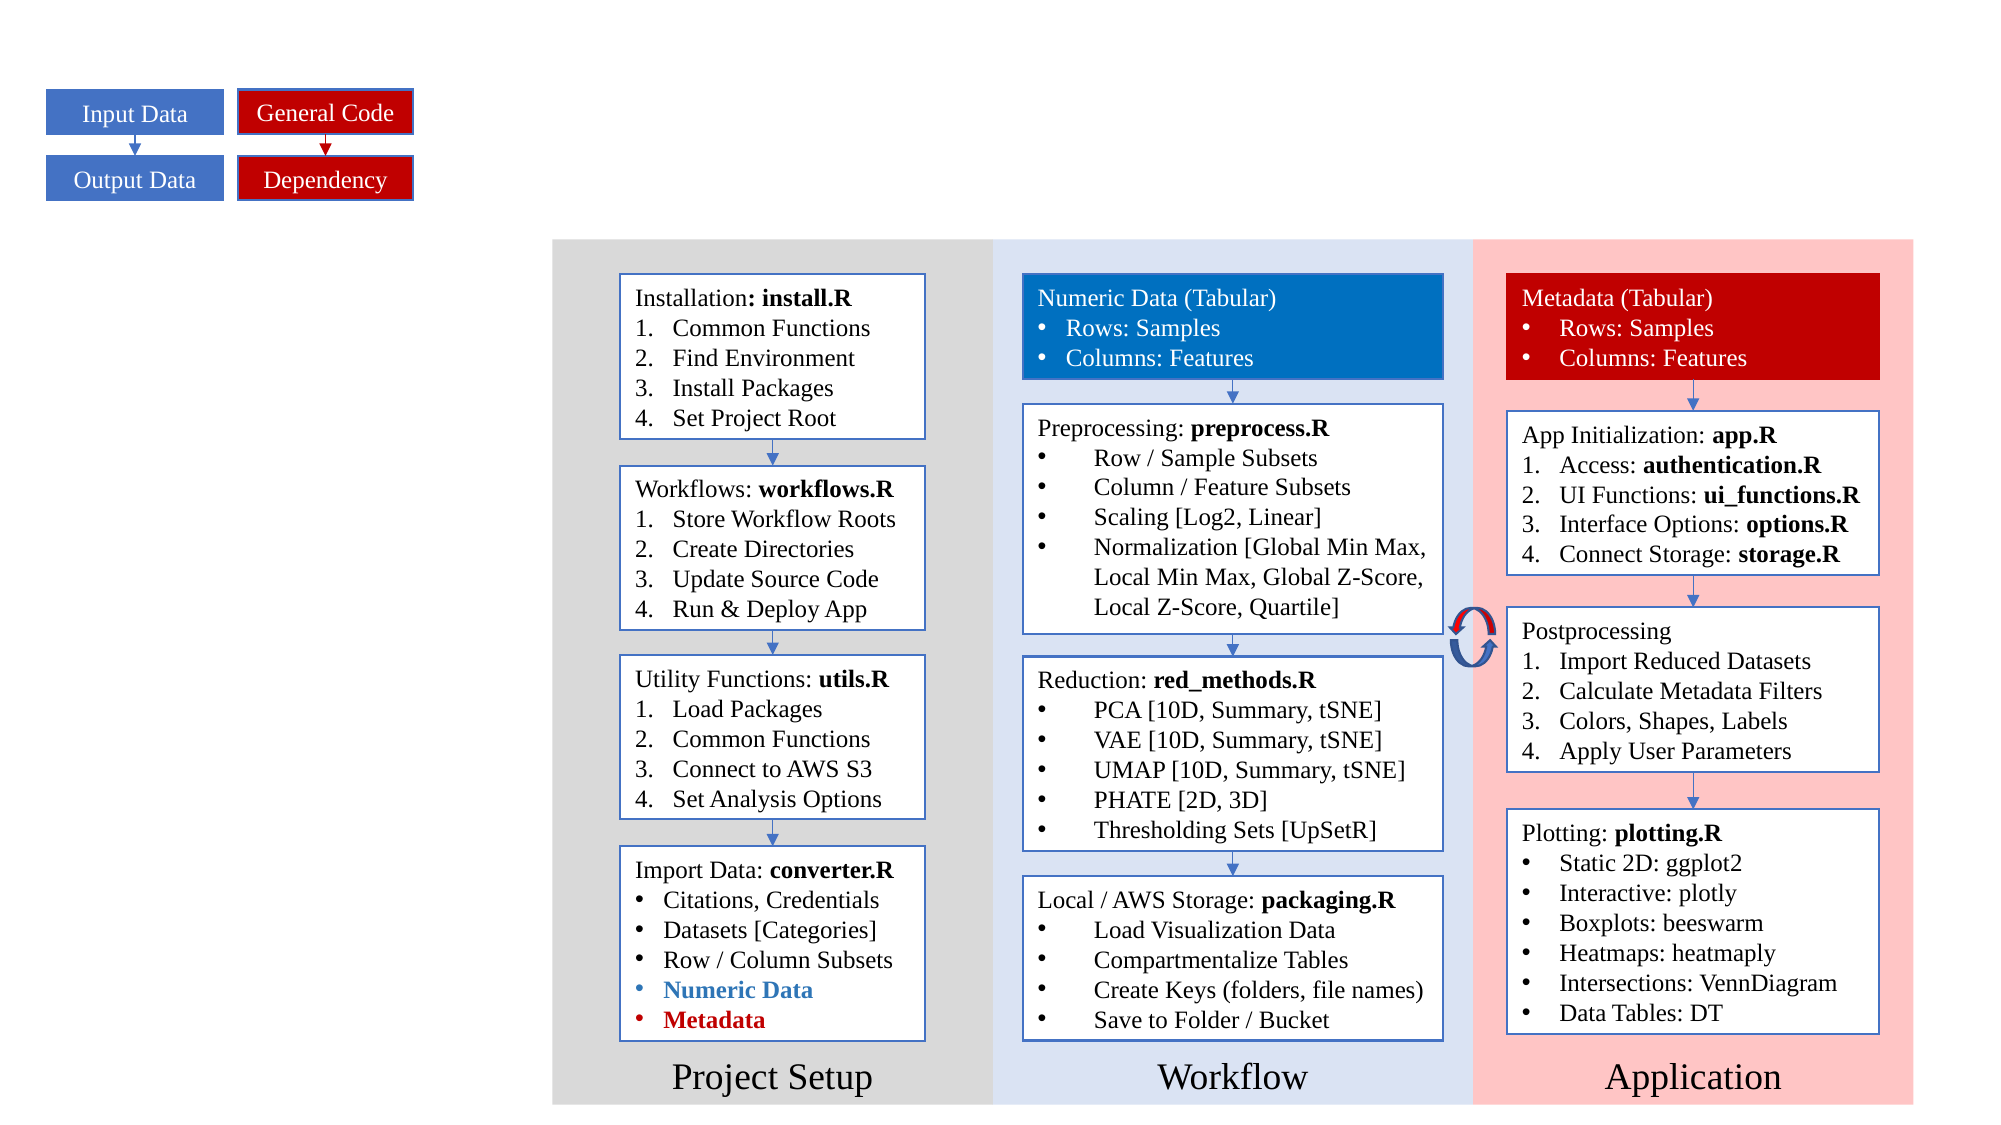

General Code
Input Data
Output Data
Dependency
Application
Workflow
Project Setup
Metadata (Tabular)
Rows: Samples
Columns: Features
Numeric Data (Tabular)
Rows: Samples
Columns: Features
Installation: install.R
Common Functions
Find Environment
Install Packages
Set Project Root
Preprocessing: preprocess.R
Row / Sample Subsets
Column / Feature Subsets
Scaling [Log2, Linear]
Normalization [Global Min Max, Local Min Max, Global Z-Score, Local Z-Score, Quartile]
App Initialization: app.R
Access: authentication.R
UI Functions: ui_functions.R
Interface Options: options.R
Connect Storage: storage.R
Workflows: workflows.R
Store Workflow Roots
Create Directories
Update Source Code
Run & Deploy App
Postprocessing
Import Reduced Datasets
Calculate Metadata Filters
Colors, Shapes, Labels
Apply User Parameters

Utility Functions: utils.R
Load Packages
Common Functions
Connect to AWS S3
Set Analysis Options
Reduction: red_methods.R
PCA [10D, Summary, tSNE]
VAE [10D, Summary, tSNE]
UMAP [10D, Summary, tSNE]
PHATE [2D, 3D]
Thresholding Sets [UpSetR]
Plotting: plotting.R
Static 2D: ggplot2
Interactive: plotly
Boxplots: beeswarm
Heatmaps: heatmaply
Intersections: VennDiagram
Data Tables: DT
Import Data: converter.R
Citations, Credentials
Datasets [Categories]
Row / Column Subsets
Numeric Data
Metadata
Local / AWS Storage: packaging.R
Load Visualization Data
Compartmentalize Tables
Create Keys (folders, file names)
Save to Folder / Bucket